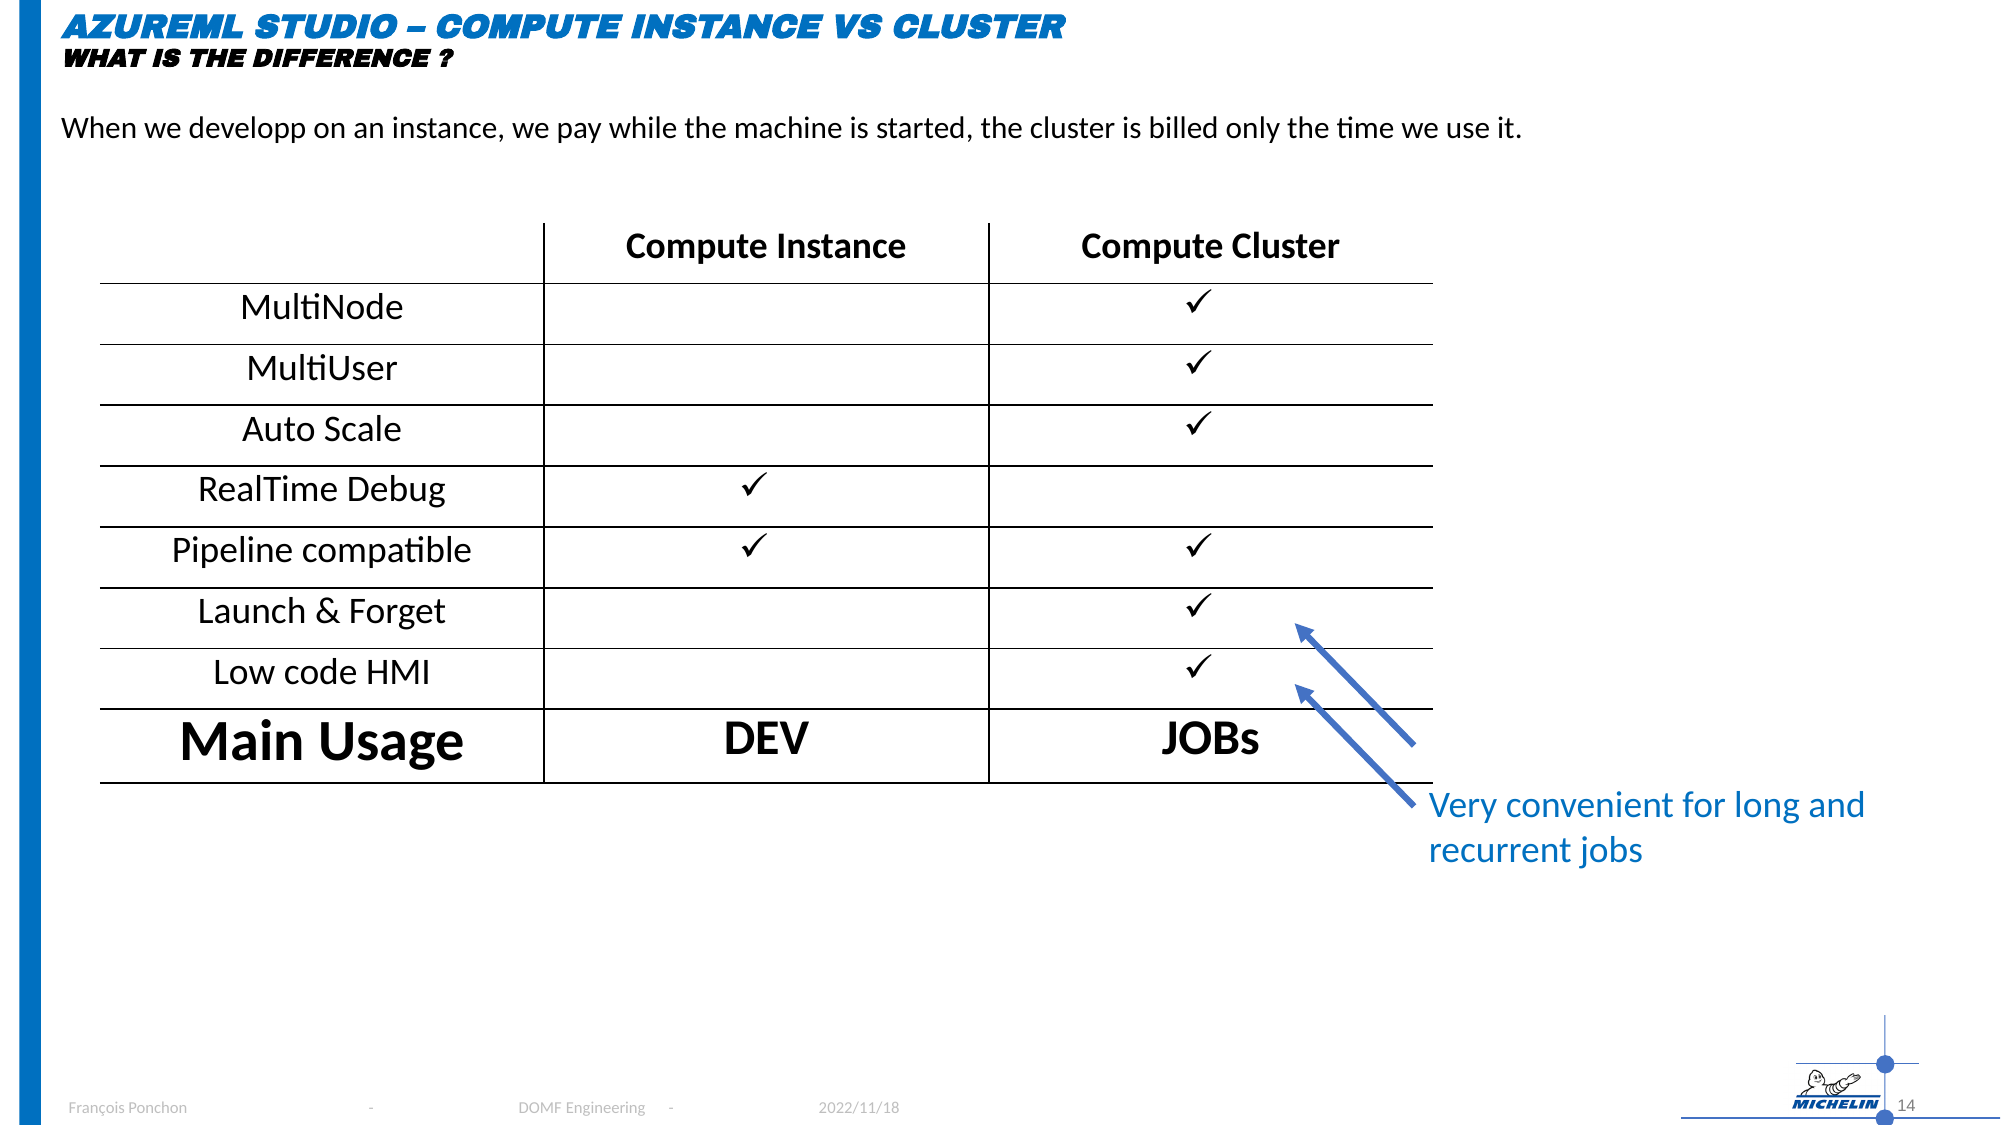

# AzureML Studio – Compute Instance vs Cluster What is the difference ?
When we developp on an instance, we pay while the machine is started, the cluster is billed only the time we use it.

|  | Compute Instance | Compute Cluster |
| --- | --- | --- |
| MultiNode |  |  |
| MultiUser |  |  |
| Auto Scale |  |  |
| RealTime Debug |  |  |
| Pipeline compatible |  |  |
| Launch & Forget |  |  |
| Low code HMI |  |  |
| Main Usage | DEV | JOBs |
Very convenient for long and recurrent jobs